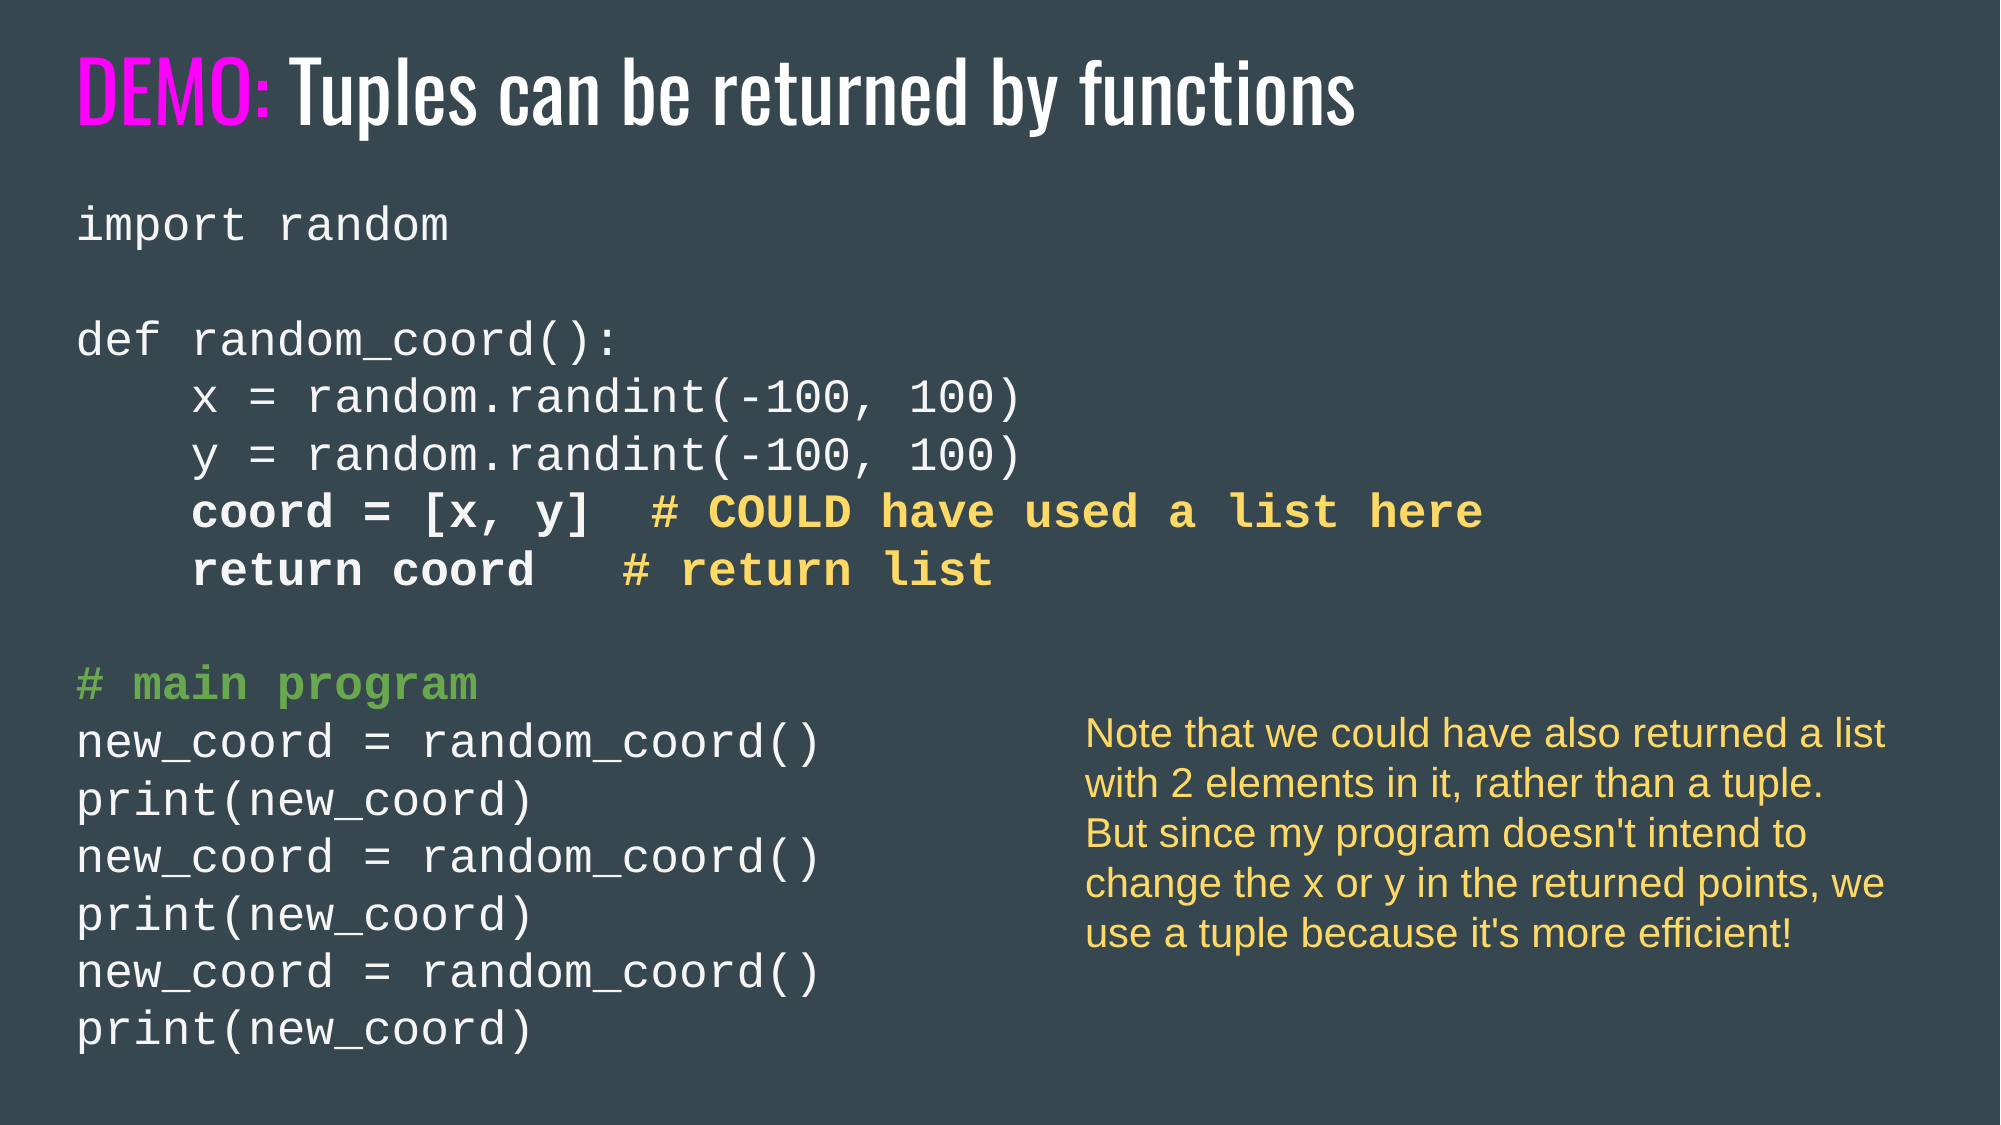

# DEMO: Tuples can be returned by functions
import random

def random_coord():
    x = random.randint(-100, 100)
    y = random.randint(-100, 100)
    coord = [x, y]  # COULD have used a list here
    return coord   # return list

# main program
new_coord = random_coord()
print(new_coord)
new_coord = random_coord()
print(new_coord)
new_coord = random_coord()
print(new_coord)

Note that we could have also returned a list with 2 elements in it, rather than a tuple.   But since my program doesn't intend to change the x or y in the returned points, we use a tuple because it's more efficient!